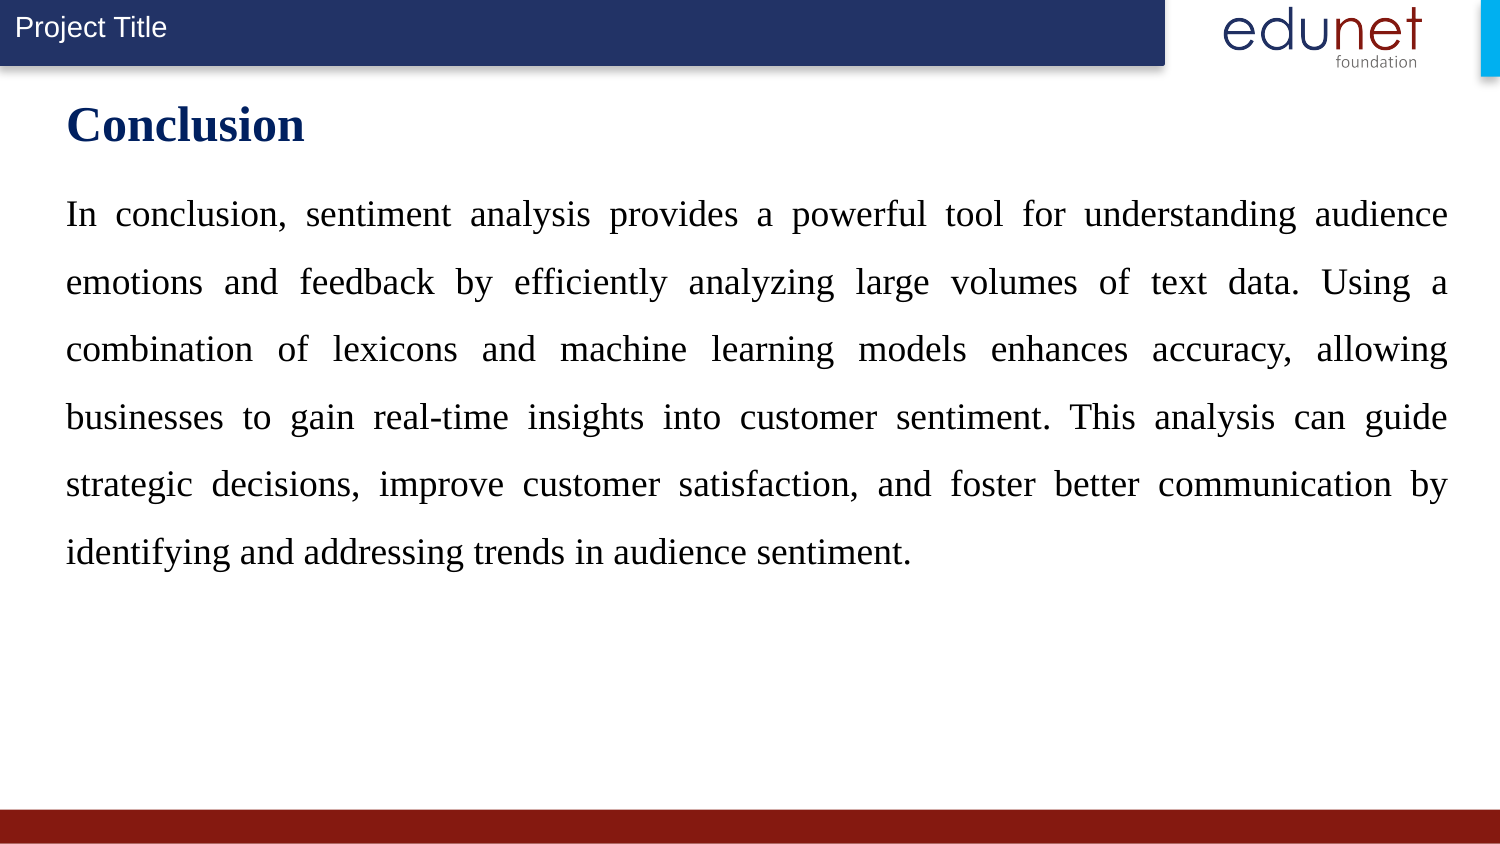

# Conclusion
In conclusion, sentiment analysis provides a powerful tool for understanding audience emotions and feedback by efficiently analyzing large volumes of text data. Using a combination of lexicons and machine learning models enhances accuracy, allowing businesses to gain real-time insights into customer sentiment. This analysis can guide strategic decisions, improve customer satisfaction, and foster better communication by identifying and addressing trends in audience sentiment.